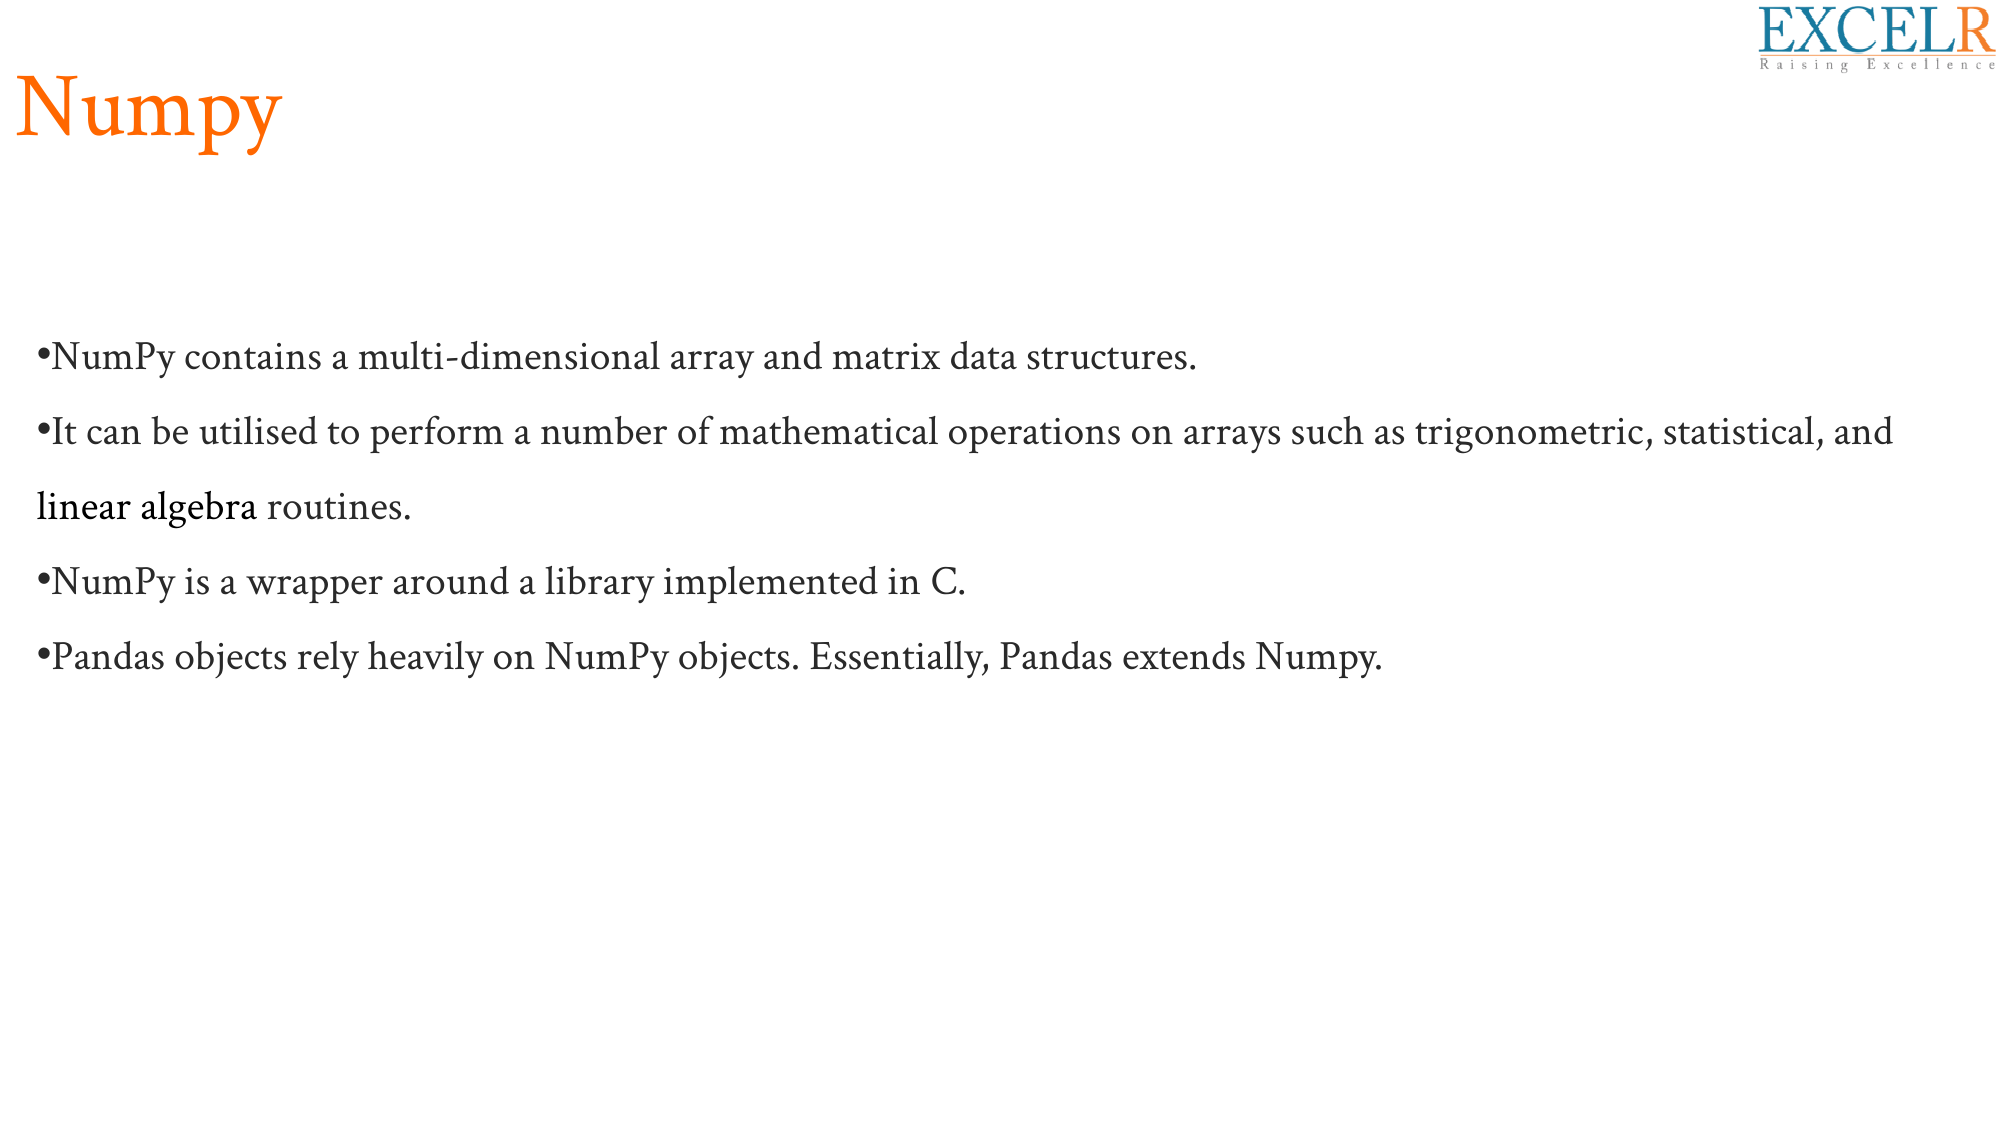

# Numpy
NumPy contains a multi-dimensional array and matrix data structures.
It can be utilised to perform a number of mathematical operations on arrays such as trigonometric, statistical, and linear algebra routines.
NumPy is a wrapper around a library implemented in C.
Pandas objects rely heavily on NumPy objects. Essentially, Pandas extends Numpy.